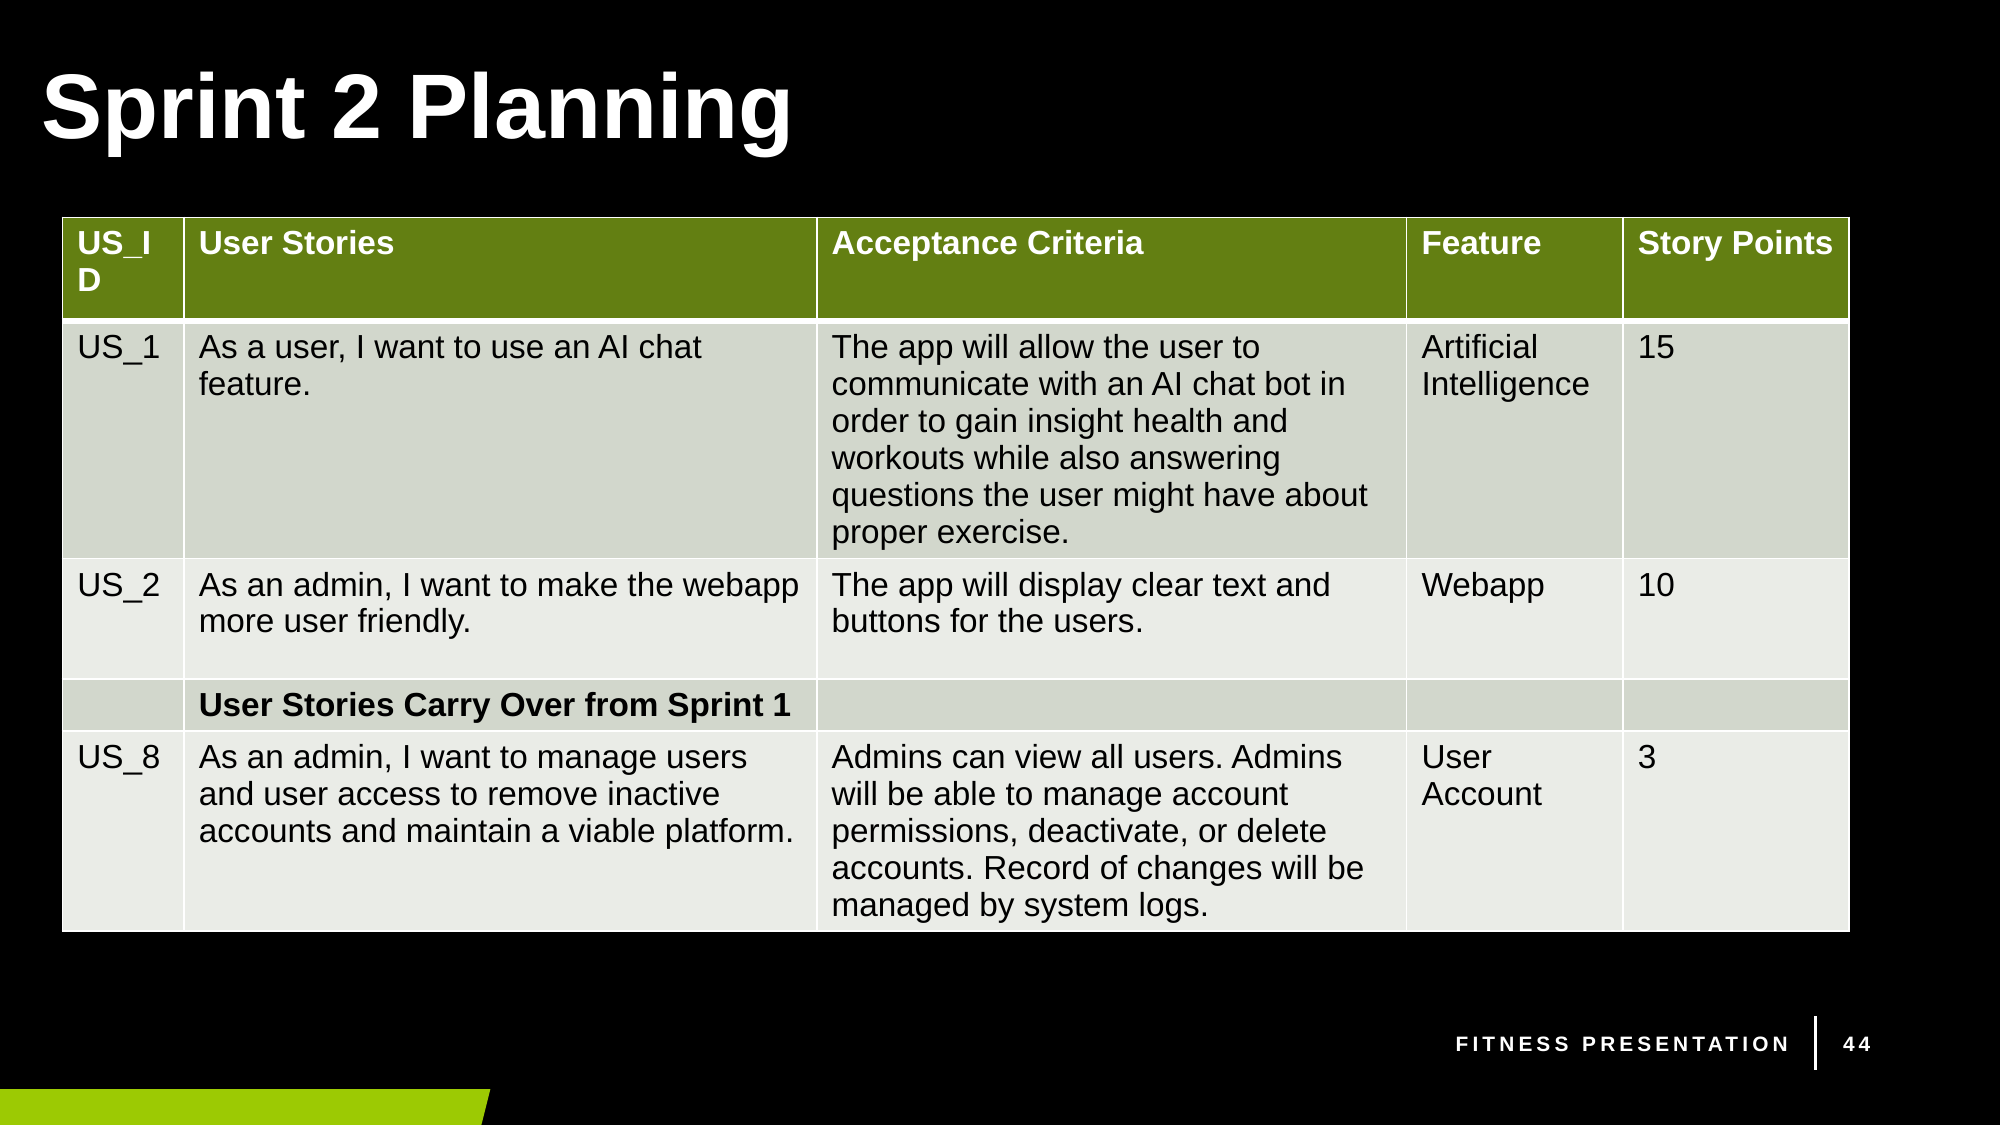

# Sprint 2 Planning
| US\_ID | User Stories | Acceptance Criteria | Feature | Story Points |
| --- | --- | --- | --- | --- |
| US\_1 | As a user, I want to use an AI chat feature. | The app will allow the user to communicate with an AI chat bot in order to gain insight health and workouts while also answering questions the user might have about proper exercise. | Artificial Intelligence | 15 |
| US\_2 | As an admin, I want to make the webapp more user friendly. | The app will display clear text and buttons for the users. | Webapp | 10 |
|  | User Stories Carry Over from Sprint 1 |  |  |  |
| US\_8 | As an admin, I want to manage users and user access to remove inactive accounts and maintain a viable platform. | Admins can view all users. Admins will be able to manage account permissions, deactivate, or delete accounts. Record of changes will be managed by system logs. | User Account | 3 |
Fitness Presentation
44